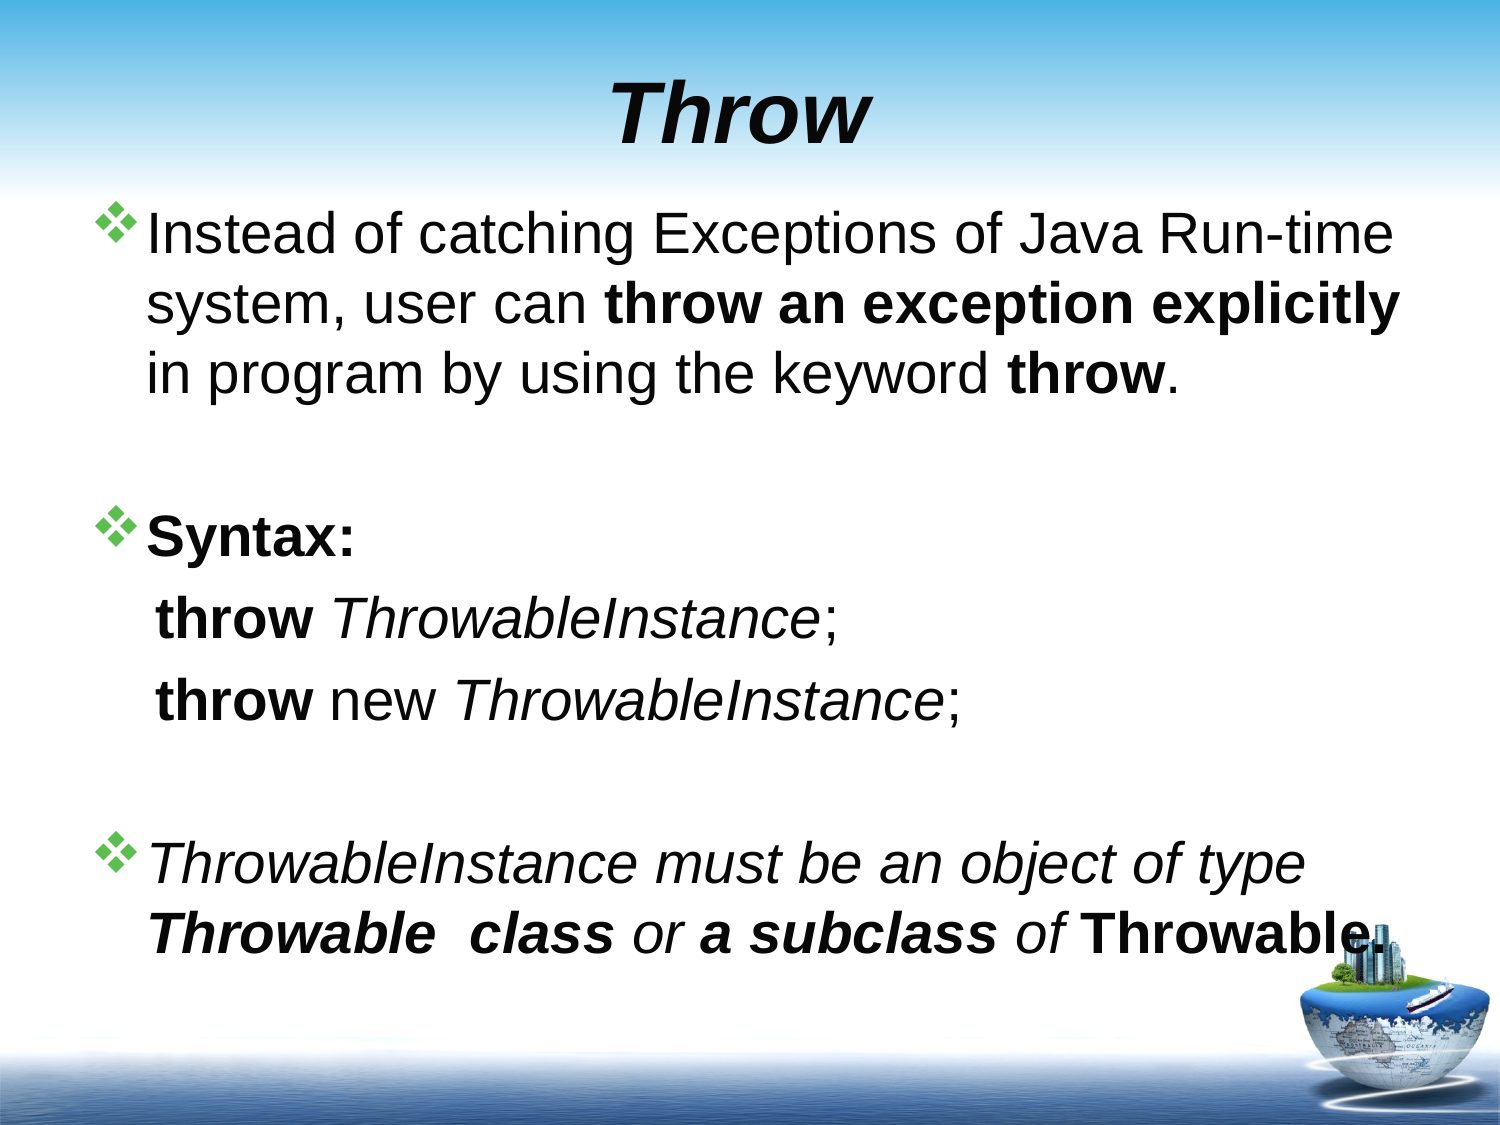

# Throw
Instead of catching Exceptions of Java Run-time system, user can throw an exception explicitly in program by using the keyword throw.

Syntax:
    throw ThrowableInstance;
    throw new ThrowableInstance;

ThrowableInstance must be an object of type Throwable  class or a subclass of Throwable.